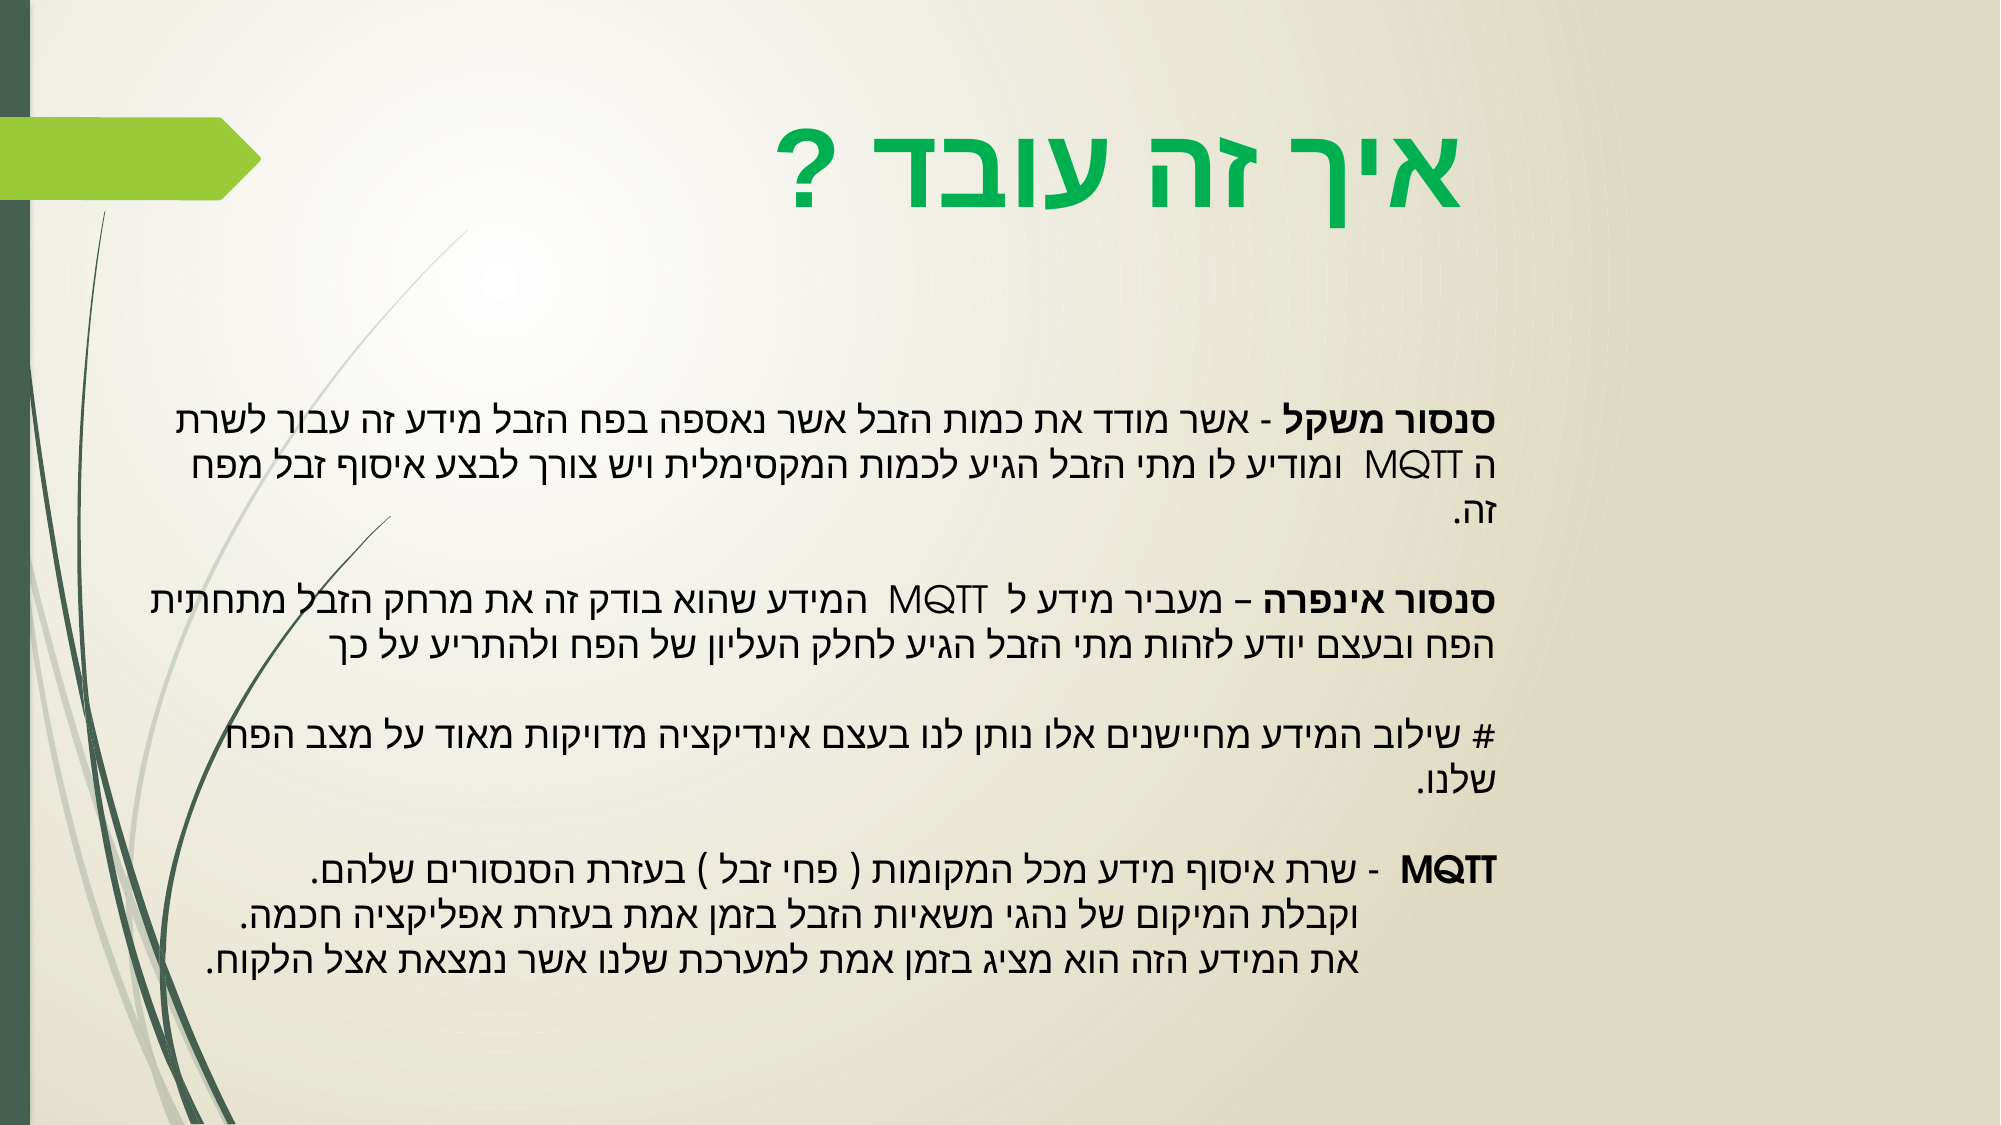

# איך זה עובד ?
סנסור משקל - אשר מודד את כמות הזבל אשר נאספה בפח הזבל מידע זה עבור לשרת ה MQTT  ומודיע לו מתי הזבל הגיע לכמות המקסימלית ויש צורך לבצע איסוף זבל מפח זה.

סנסור אינפרה – מעביר מידע ל  MQTT  המידע שהוא בודק זה את מרחק הזבל מתחתית הפח ובעצם יודע לזהות מתי הזבל הגיע לחלק העליון של הפח ולהתריע על כך

# שילוב המידע מחיישנים אלו נותן לנו בעצם אינדיקציה מדויקות מאוד על מצב הפח שלנו.

MQTT  - שרת איסוף מידע מכל המקומות ( פחי זבל ) בעזרת הסנסורים שלהם.
              וקבלת המיקום של נהגי משאיות הזבל בזמן אמת בעזרת אפליקציה חכמה.
              את המידע הזה הוא מציג בזמן אמת למערכת שלנו אשר נמצאת אצל הלקוח.